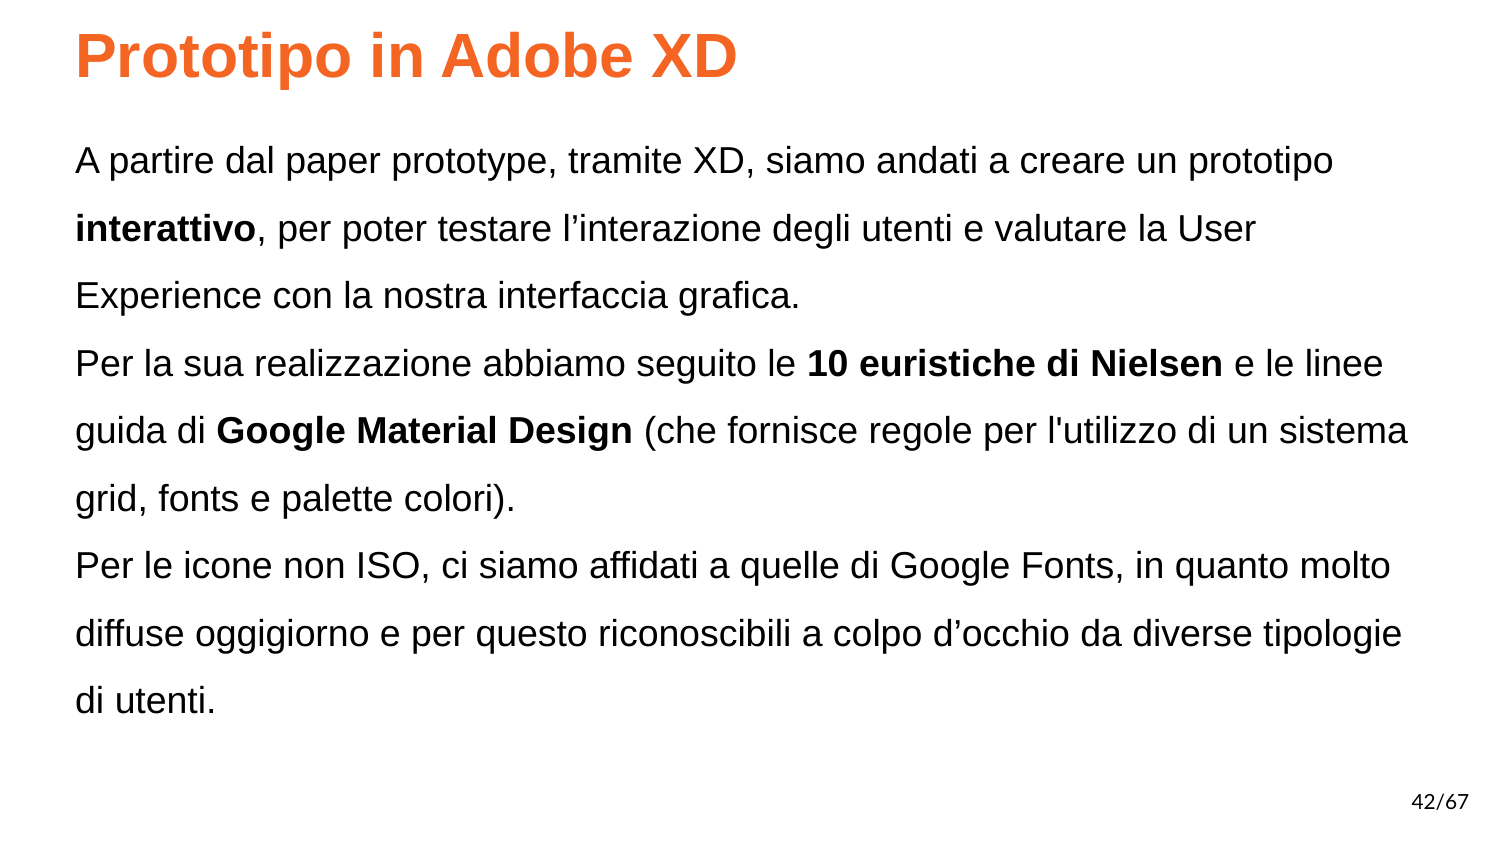

Prototipo in Adobe XD
A partire dal paper prototype, tramite XD, siamo andati a creare un prototipo interattivo, per poter testare l’interazione degli utenti e valutare la User Experience con la nostra interfaccia grafica.
Per la sua realizzazione abbiamo seguito le 10 euristiche di Nielsen e le linee guida di Google Material Design (che fornisce regole per l'utilizzo di un sistema grid, fonts e palette colori).
Per le icone non ISO, ci siamo affidati a quelle di Google Fonts, in quanto molto diffuse oggigiorno e per questo riconoscibili a colpo d’occhio da diverse tipologie di utenti.

42/67